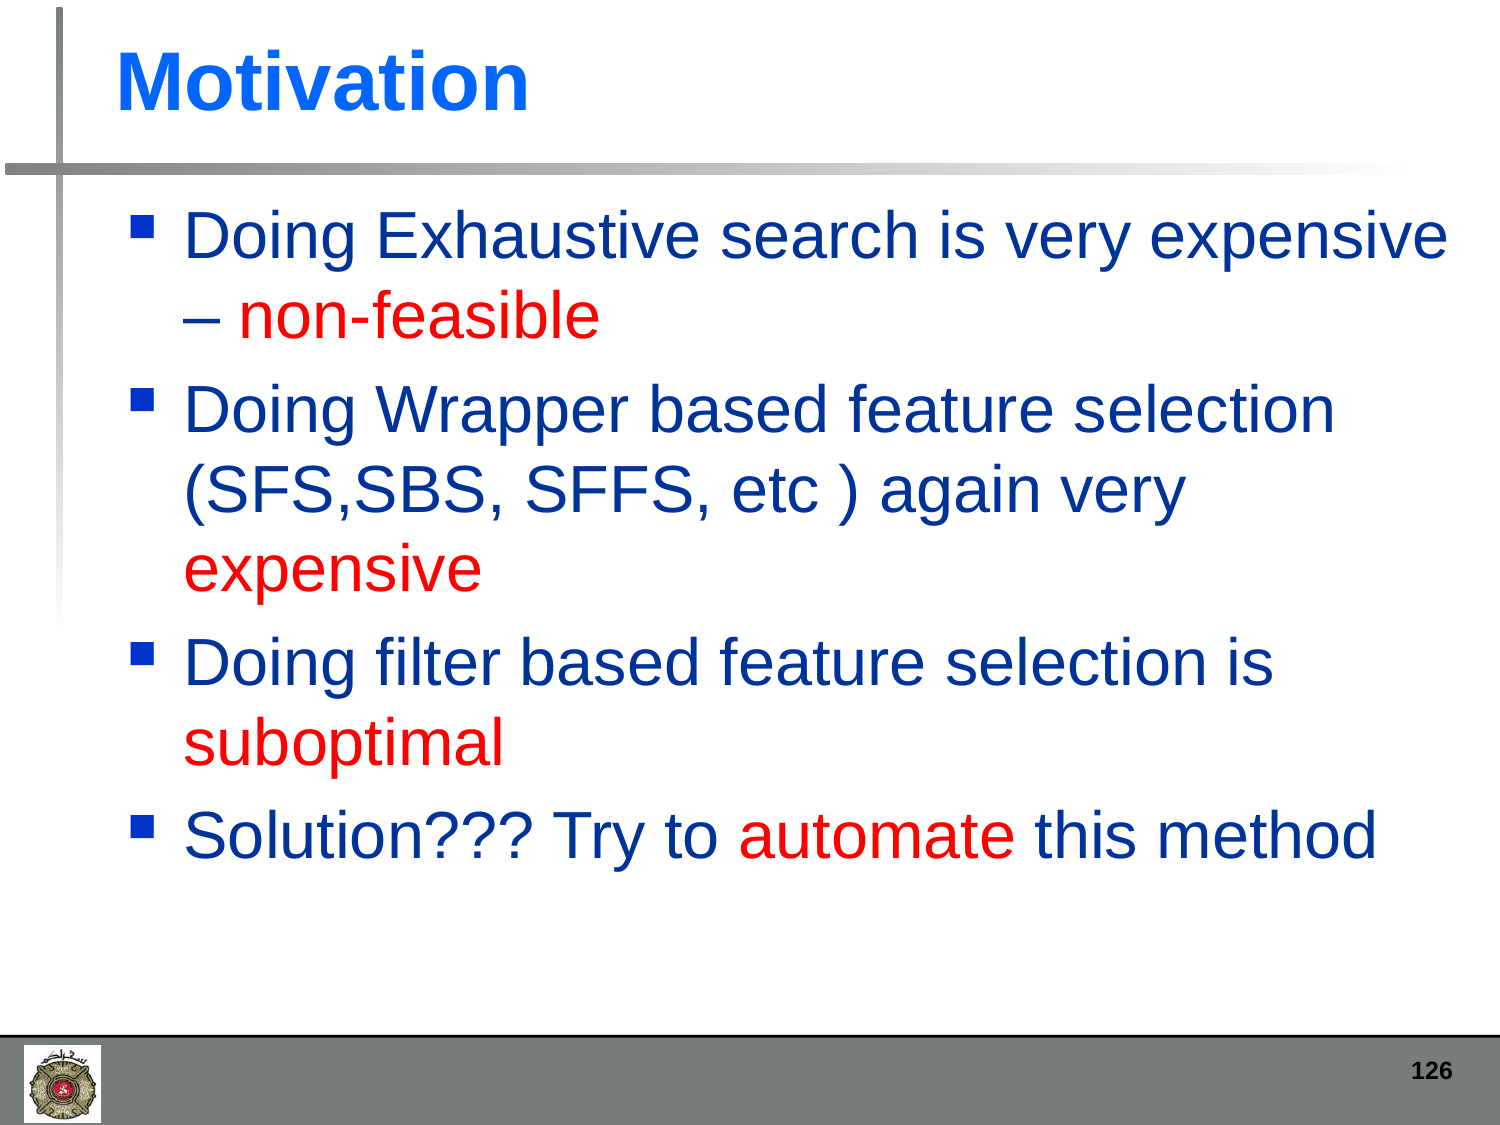

# Motivation
Doing Exhaustive search is very expensive – non-feasible
Doing Wrapper based feature selection (SFS,SBS, SFFS, etc ) again very expensive
Doing filter based feature selection is suboptimal
Solution??? Try to automate this method